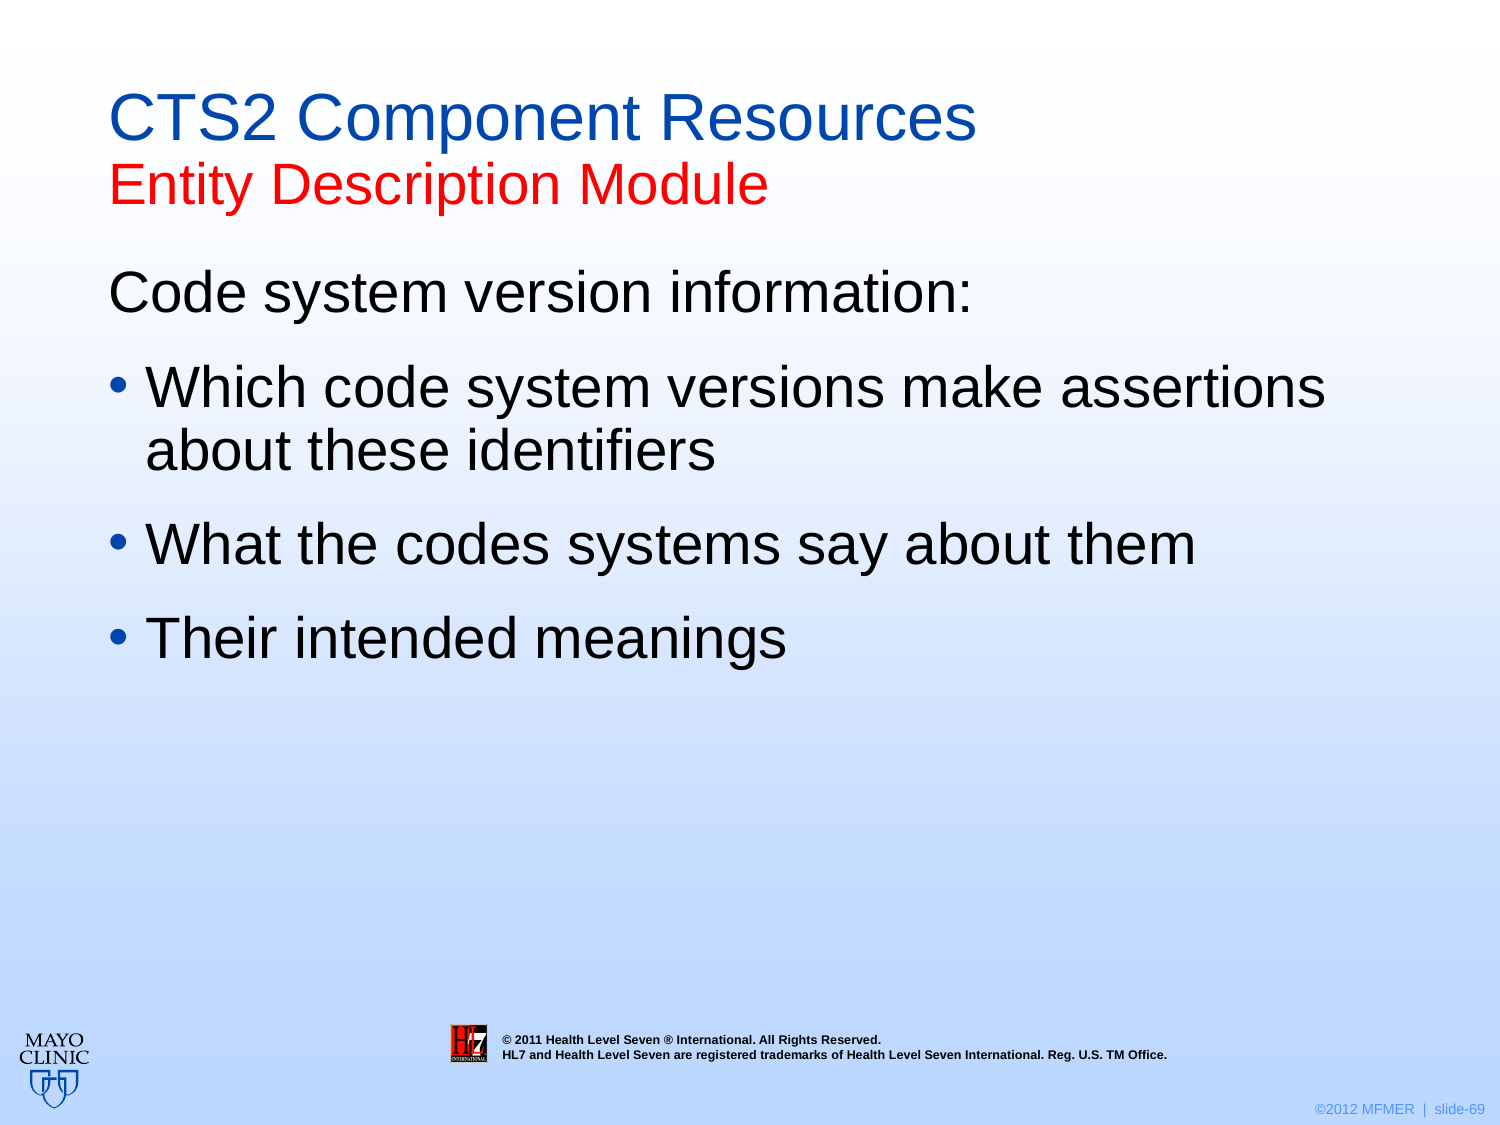

# CTS2 Component Resources Entity Description Module
Code system version information:
Which code system versions make assertions about these identifiers
What the codes systems say about them
Their intended meanings